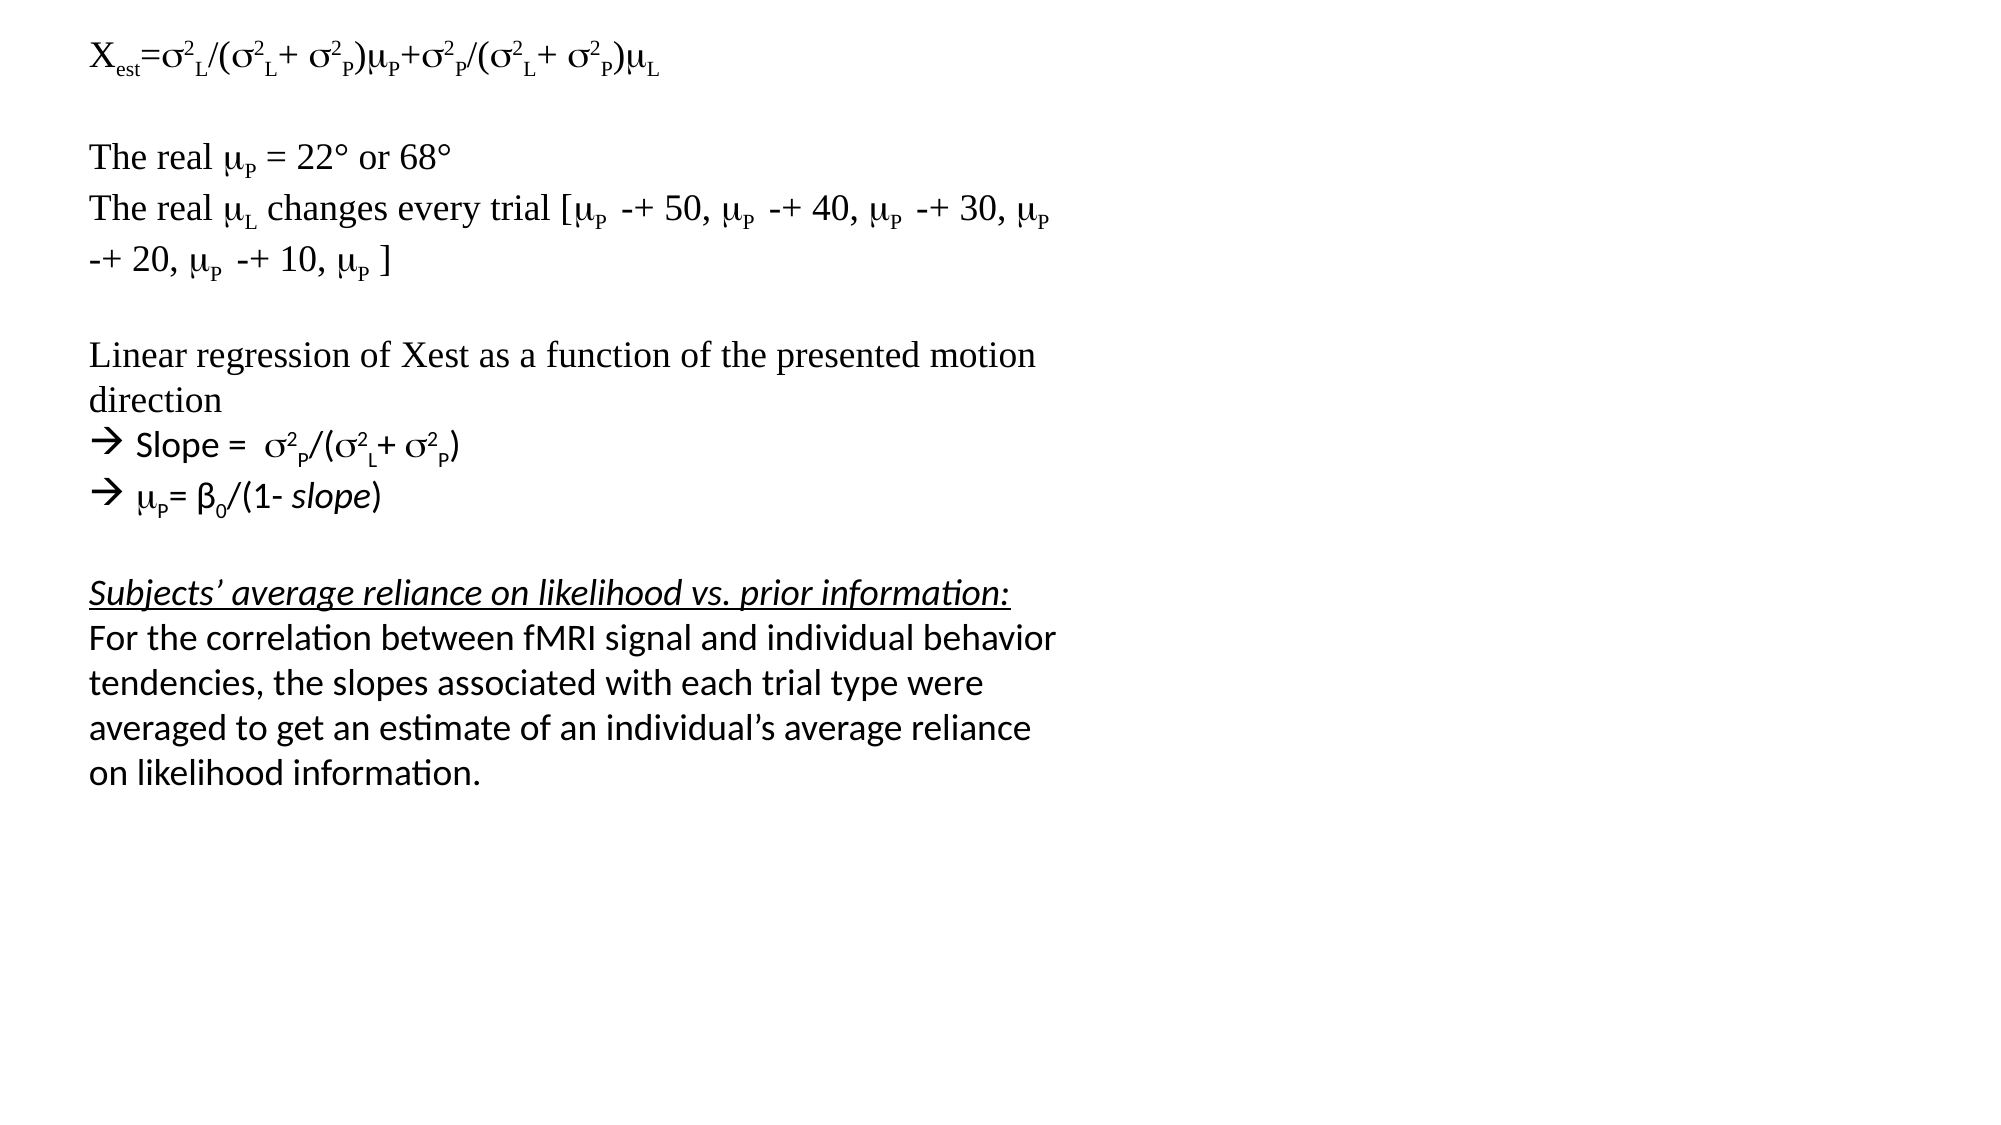

Xest=σ2L/(σ2L+ σ2P)μP+σ2P/(σ2L+ σ2P)μL

The real μP = 22° or 68°
The real μL changes every trial [μP  -+ 50, μP  -+ 40, μP  -+ 30, μP  -+ 20, μP  -+ 10, μP ]

Linear regression of Xest as a function of the presented motion direction
Slope =  σ2P/(σ2L+ σ2P)
μP= β0/(1- slope)

Subjects’ average reliance on likelihood vs. prior information: For the correlation between fMRI signal and individual behavior tendencies, the slopes associated with each trial type were averaged to get an estimate of an individual’s average reliance on likelihood information.